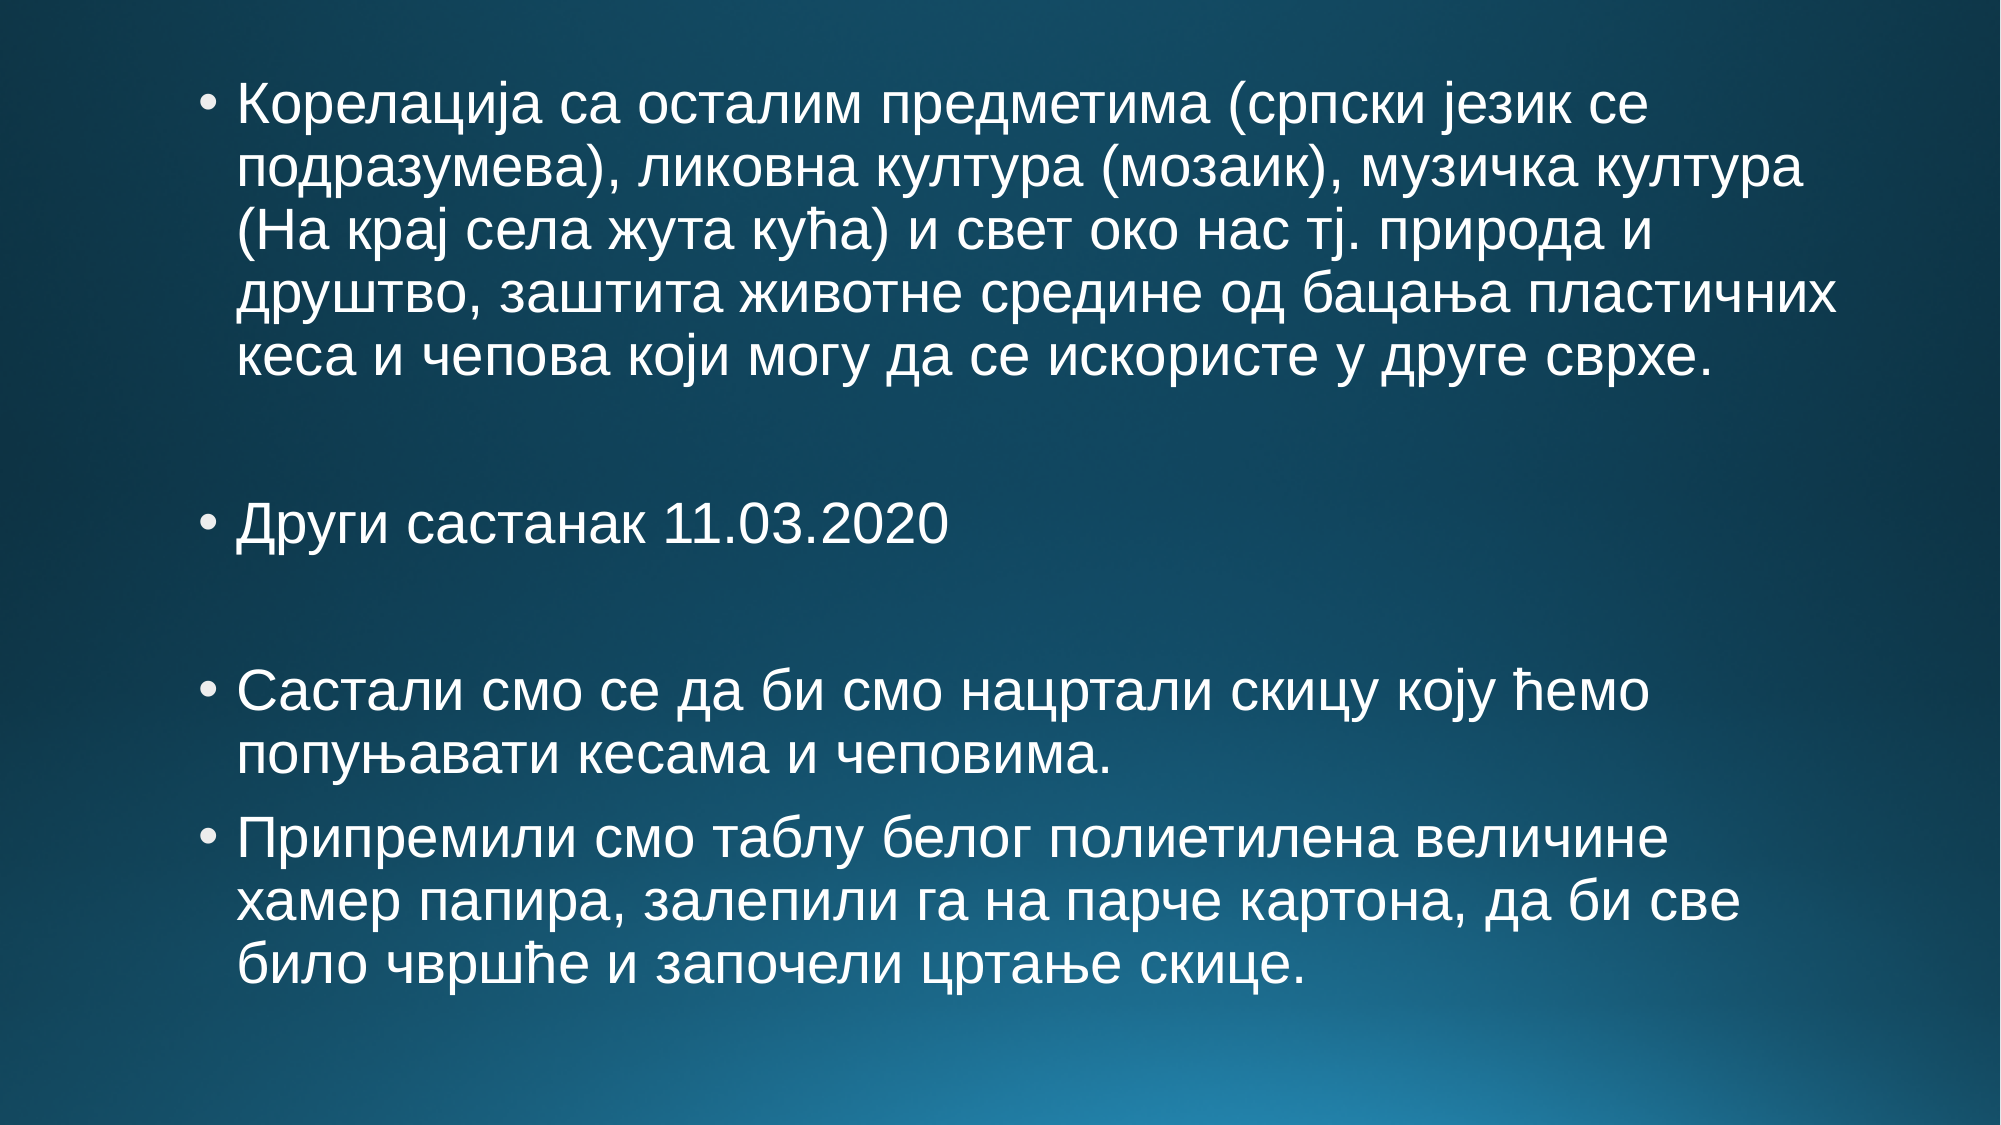

Корелација са осталим предметима (српски језик се подразумева), ликовна култура (мозаик), музичка култура (На крај села жута кућа) и свет око нас тј. природа и друштво, заштита животне средине од бацања пластичних кеса и чепова који могу да се искористе у друге сврхе.

Други састанак 11.03.2020

Састали смо се да би смо нацртали скицу коју ћемо попуњавати кесама и чеповима.
Припремили смо таблу белог полиетилена величине хамер папира, залепили га на парче картона, да би све било чвршће и започели цртање скице.